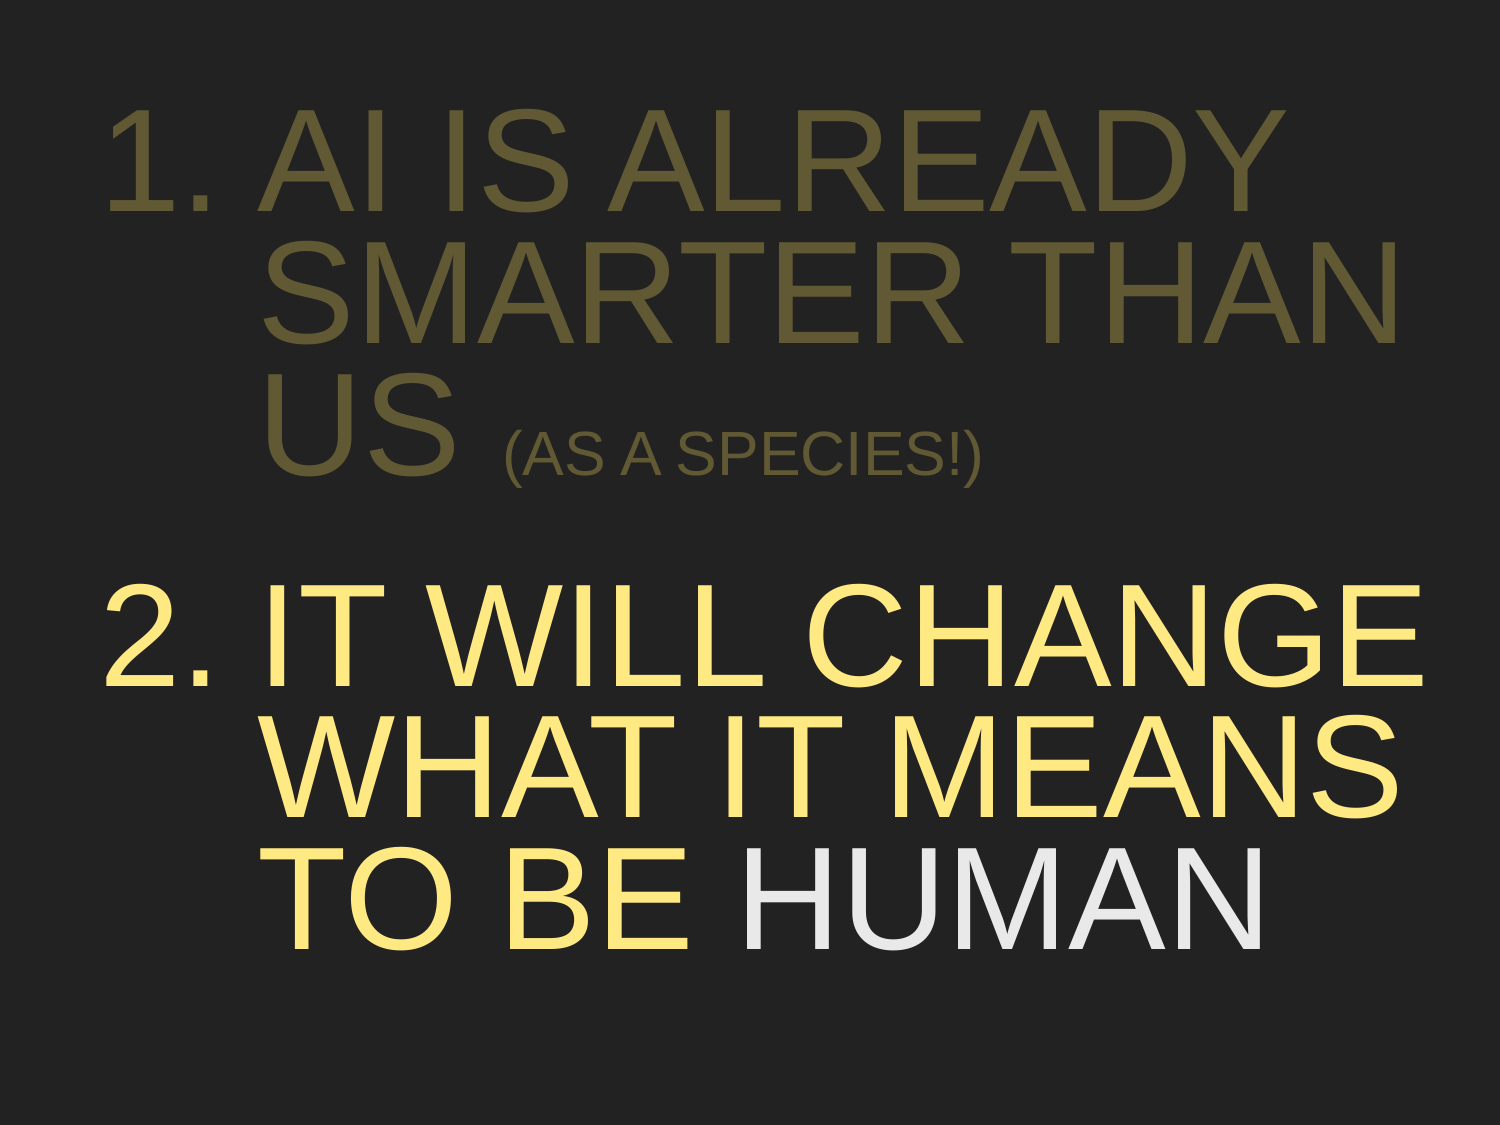

AI is already SMARTER THAN US (as a Species!)
It will Change what it means to be human